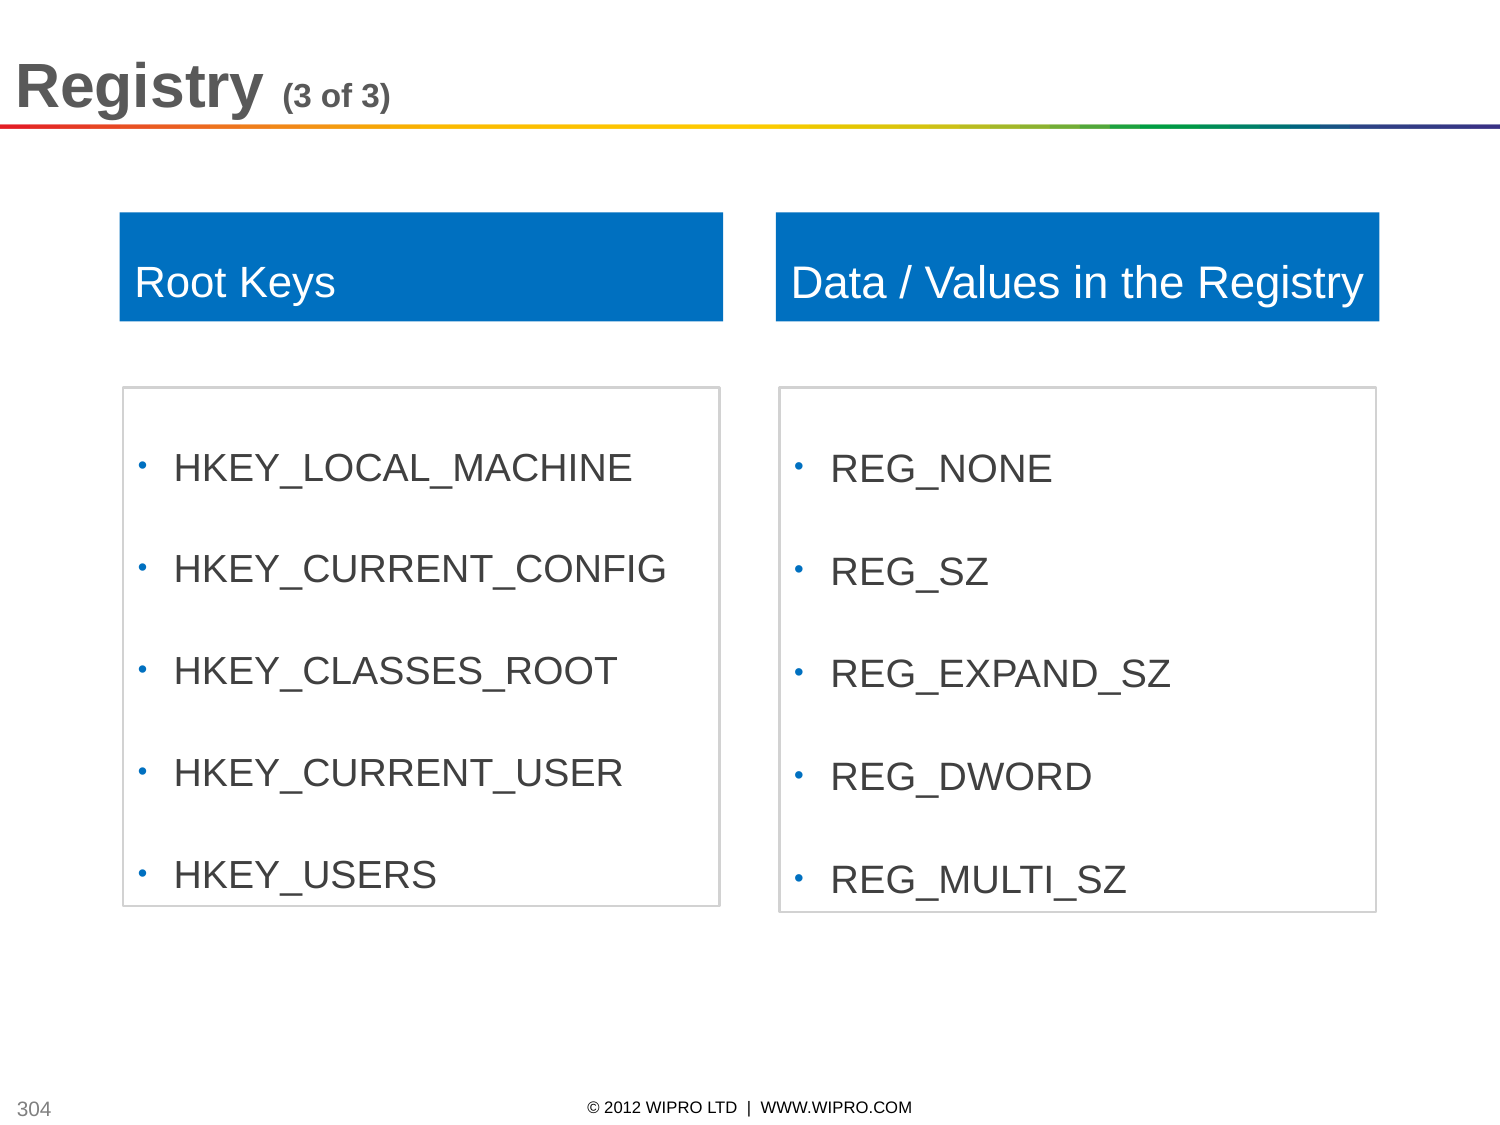

Registry (3 of 3)
Root Keys
Data / Values in the Registry
HKEY_LOCAL_MACHINE
HKEY_CURRENT_CONFIG
HKEY_CLASSES_ROOT
HKEY_CURRENT_USER
HKEY_USERS
REG_NONE
REG_SZ
REG_EXPAND_SZ
REG_DWORD
REG_MULTI_SZ